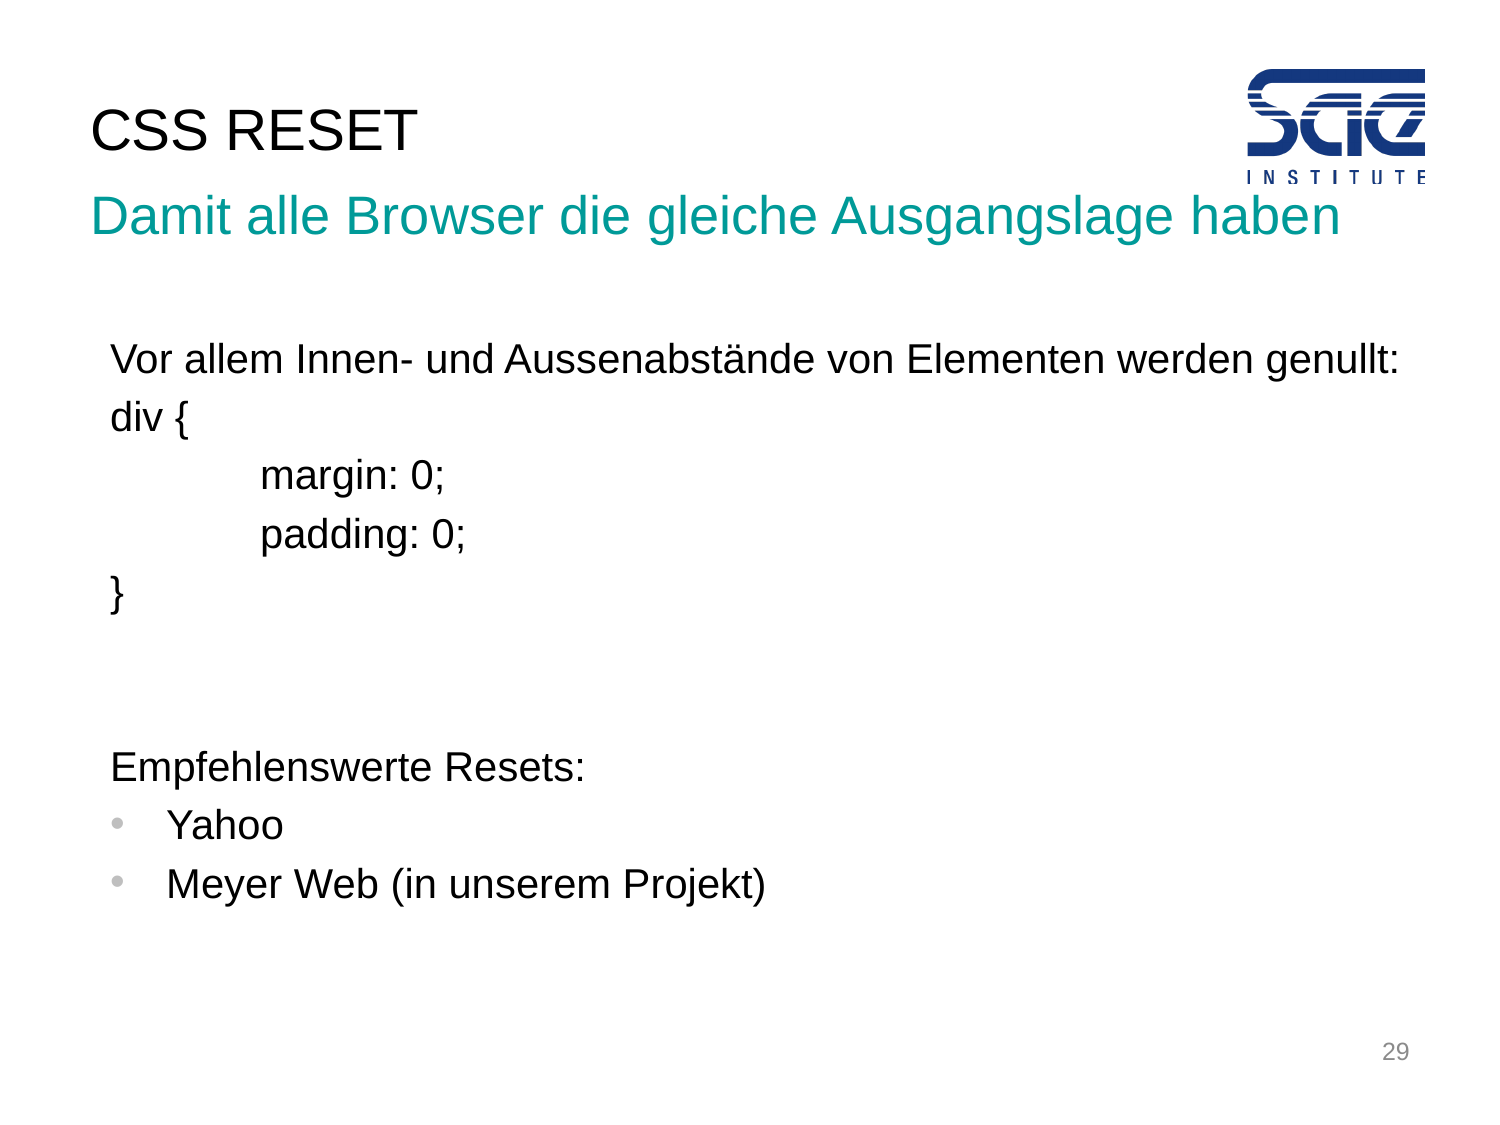

# CSS RESET
Damit alle Browser die gleiche Ausgangslage haben
Vor allem Innen- und Aussenabstände von Elementen werden genullt:
div {
	margin: 0;
	padding: 0;
}

Empfehlenswerte Resets:
Yahoo
Meyer Web (in unserem Projekt)
29